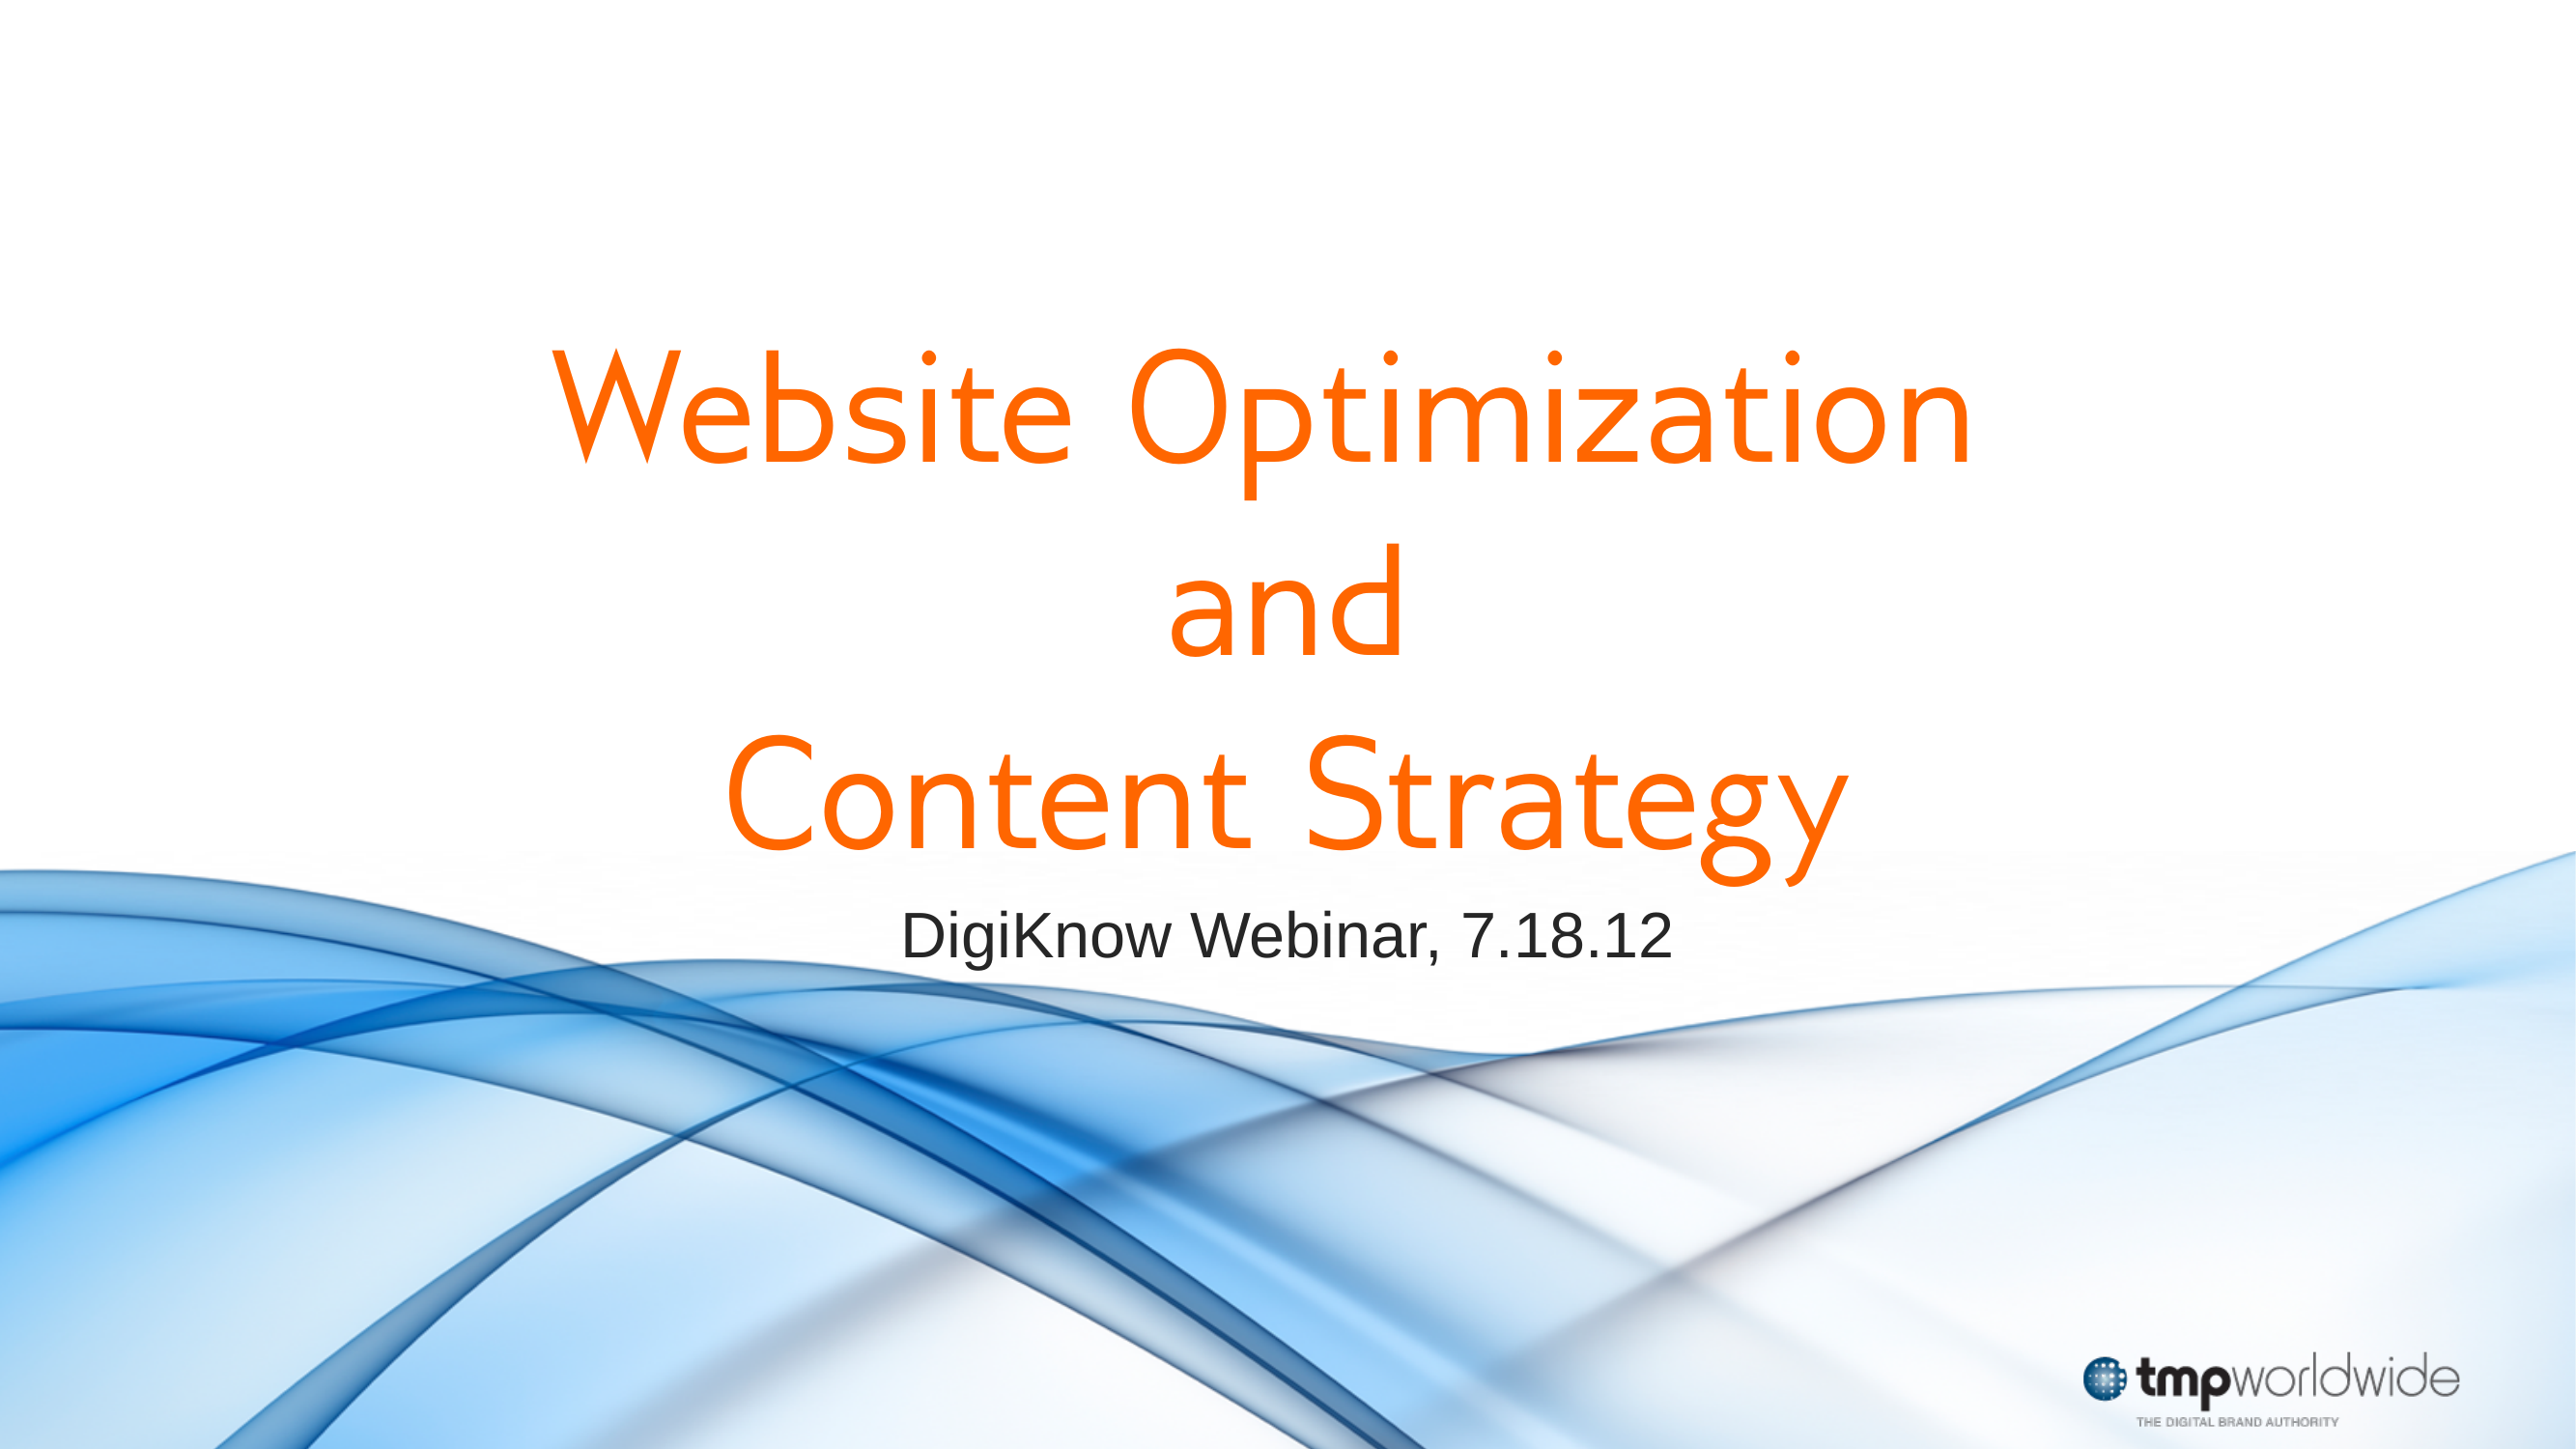

# Website Optimization and Content Strategy

DigiKnow Webinar, 7.18.12